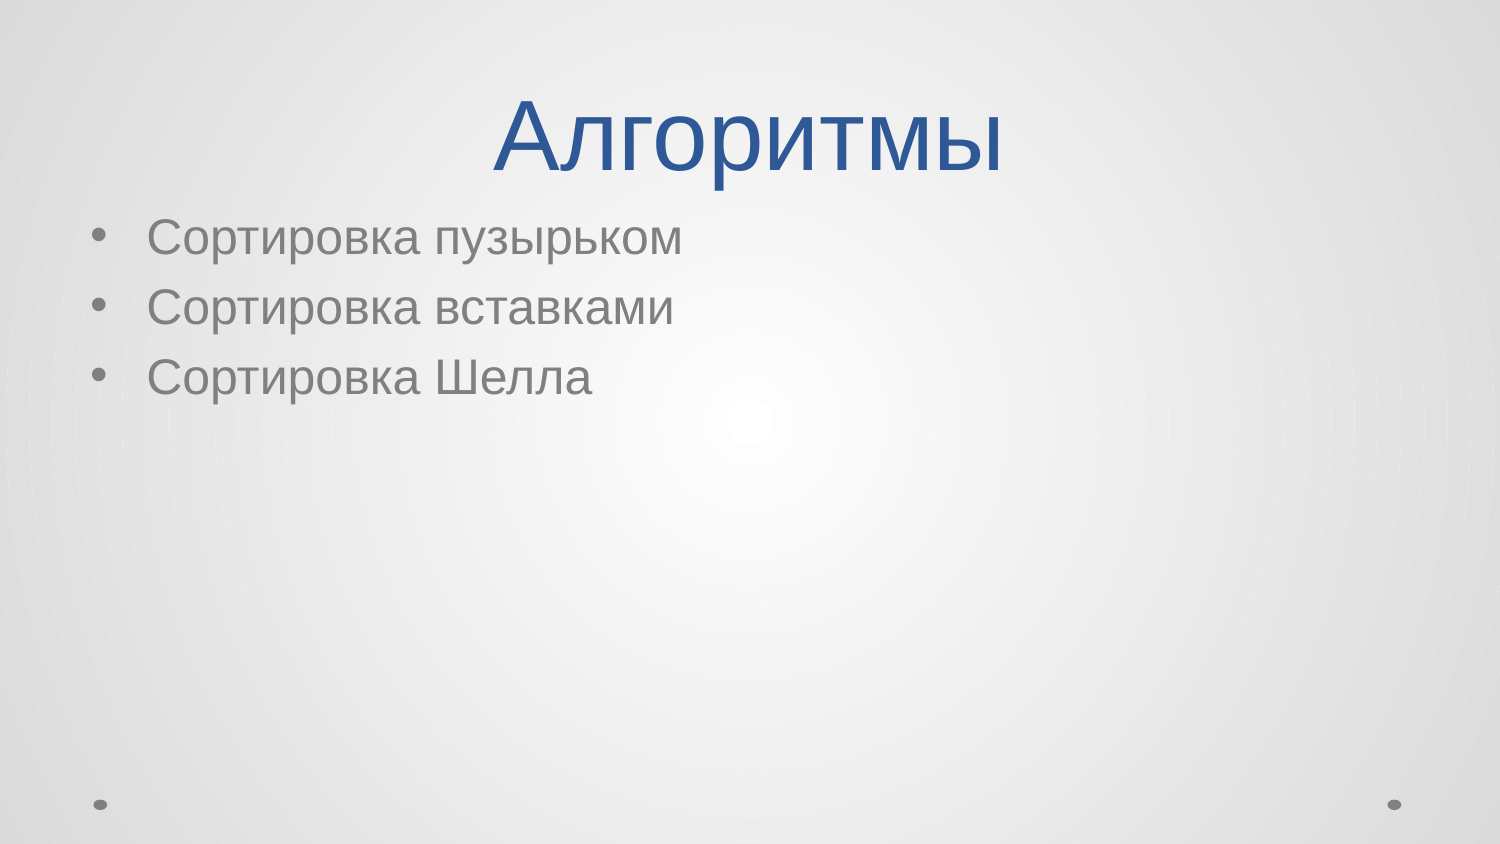

# Алгоритмы
Сортировка пузырьком
Сортировка вставками
Сортировка Шелла